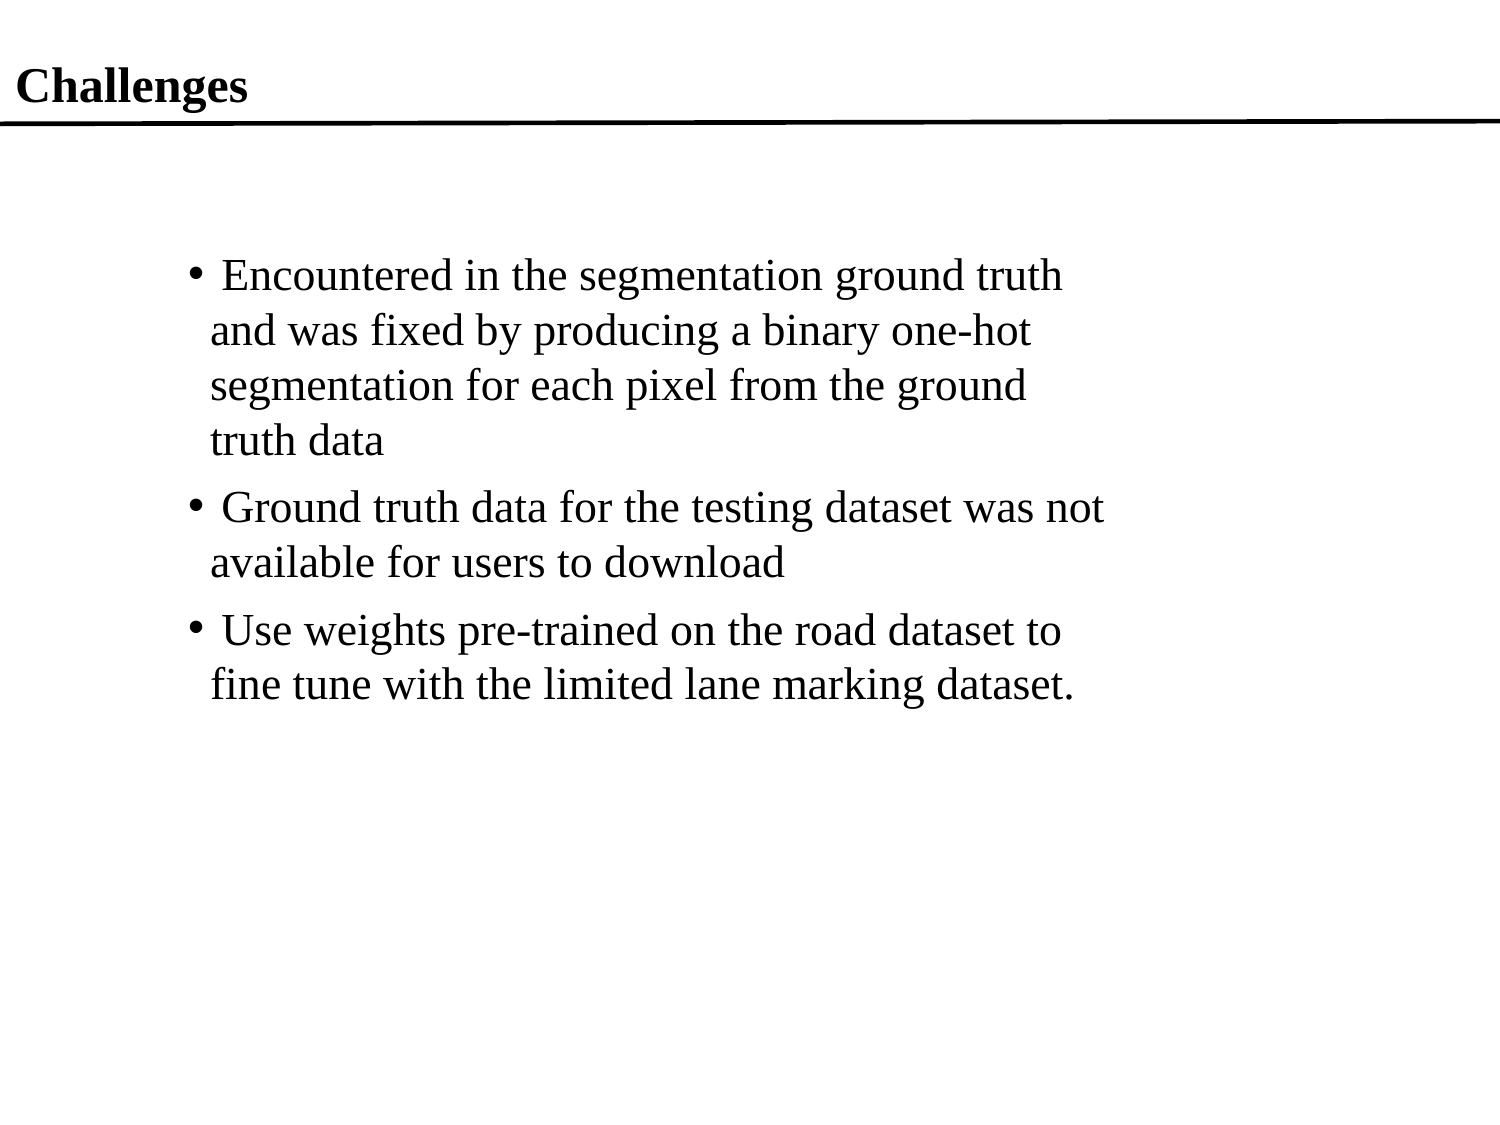

# Challenges

 Encountered in the segmentation ground truth and was fixed by producing a binary one-hot segmentation for each pixel from the ground truth data
 Ground truth data for the testing dataset was not available for users to download
 Use weights pre-trained on the road dataset to fine tune with the limited lane marking dataset.